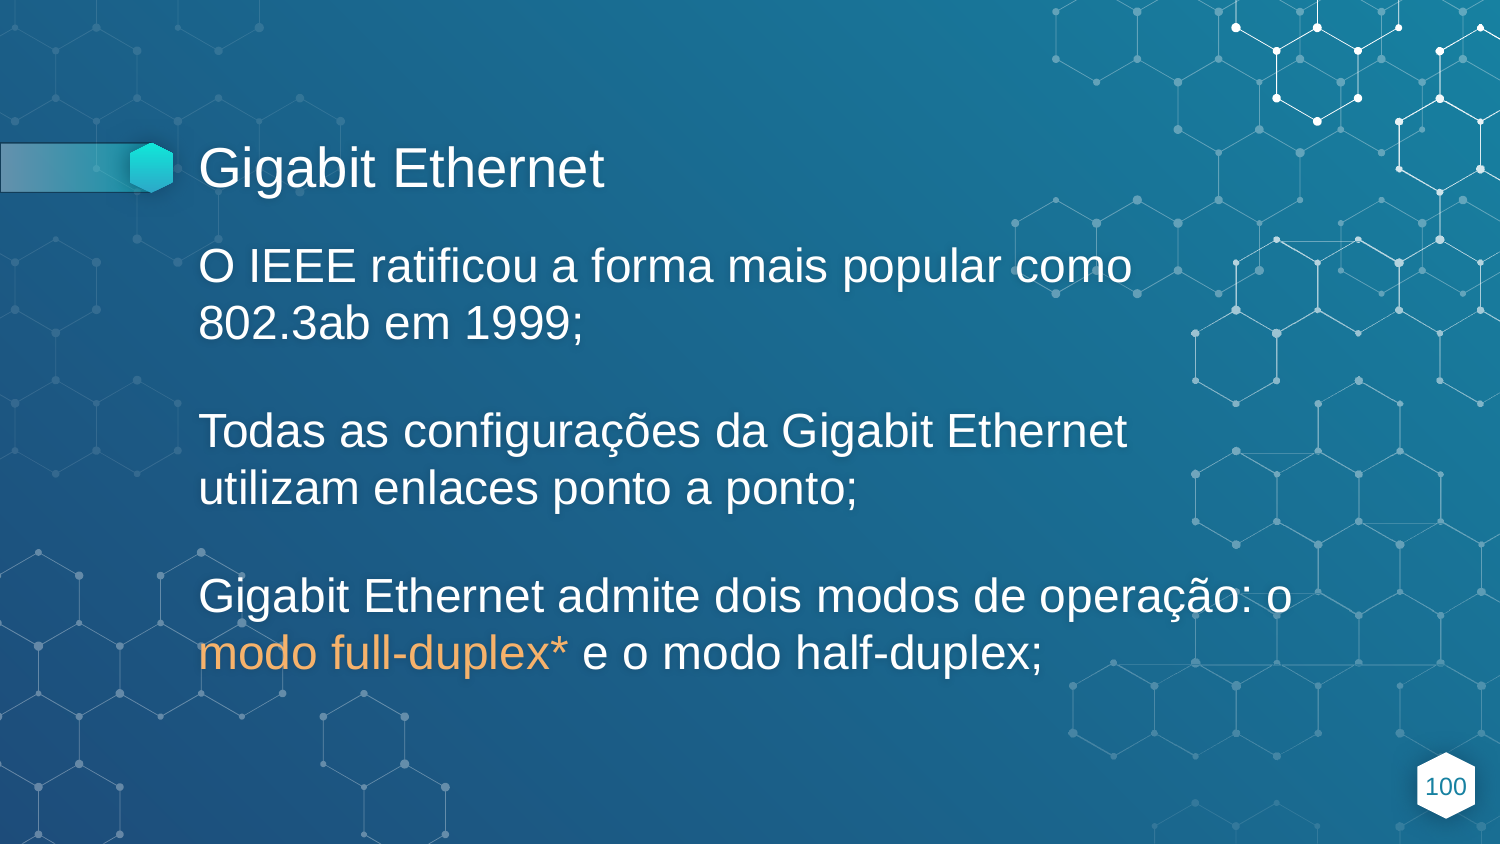

# Gigabit Ethernet
O IEEE ratificou a forma mais popular como 802.3ab em 1999;

Todas as configurações da Gigabit Ethernet utilizam enlaces ponto a ponto;

Gigabit Ethernet admite dois modos de operação: o modo full-duplex* e o modo half-duplex;

100